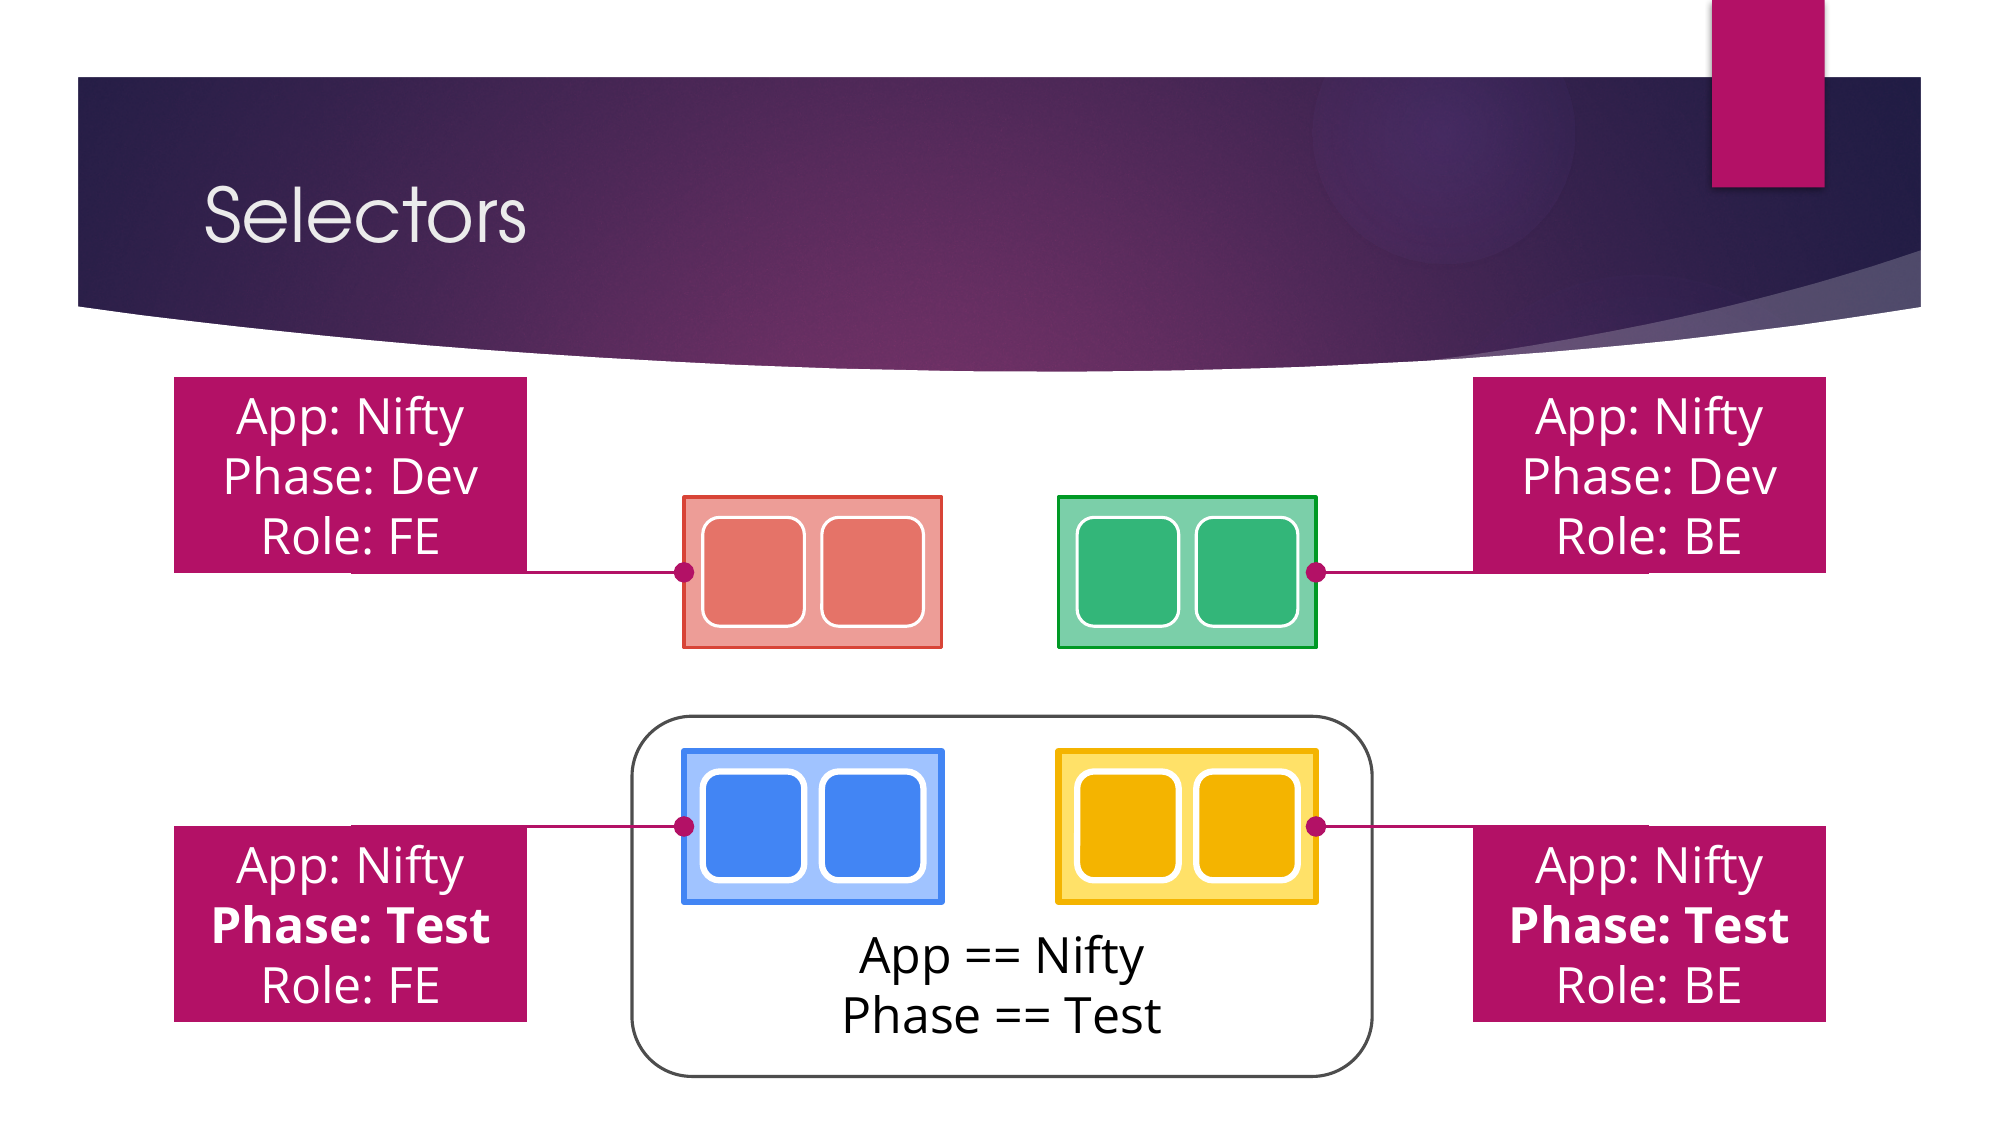

Selectors
App: Nifty
Phase: Dev
Role: FE
App: Nifty
Phase: Test
Role: FE
App: Nifty
Phase: Dev
Role: BE
App: Nifty
Phase: Test
Role: BE

App == Nifty
Phase == Test